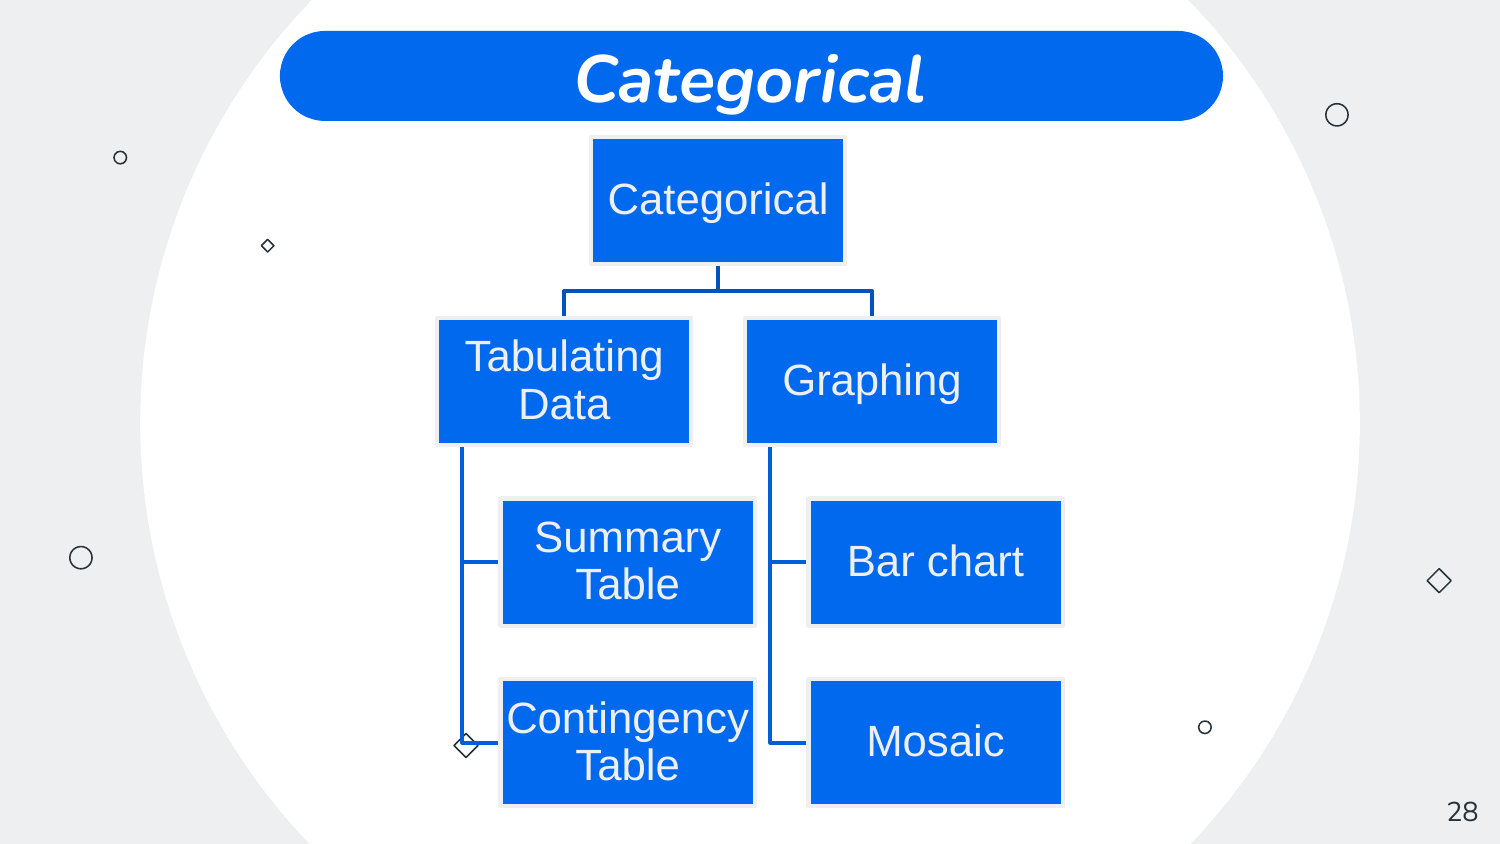

Categorical

Categorical

Tabulating Data

Graphing

Summary Table

Bar chart

Contingency Table

Mosaic
28